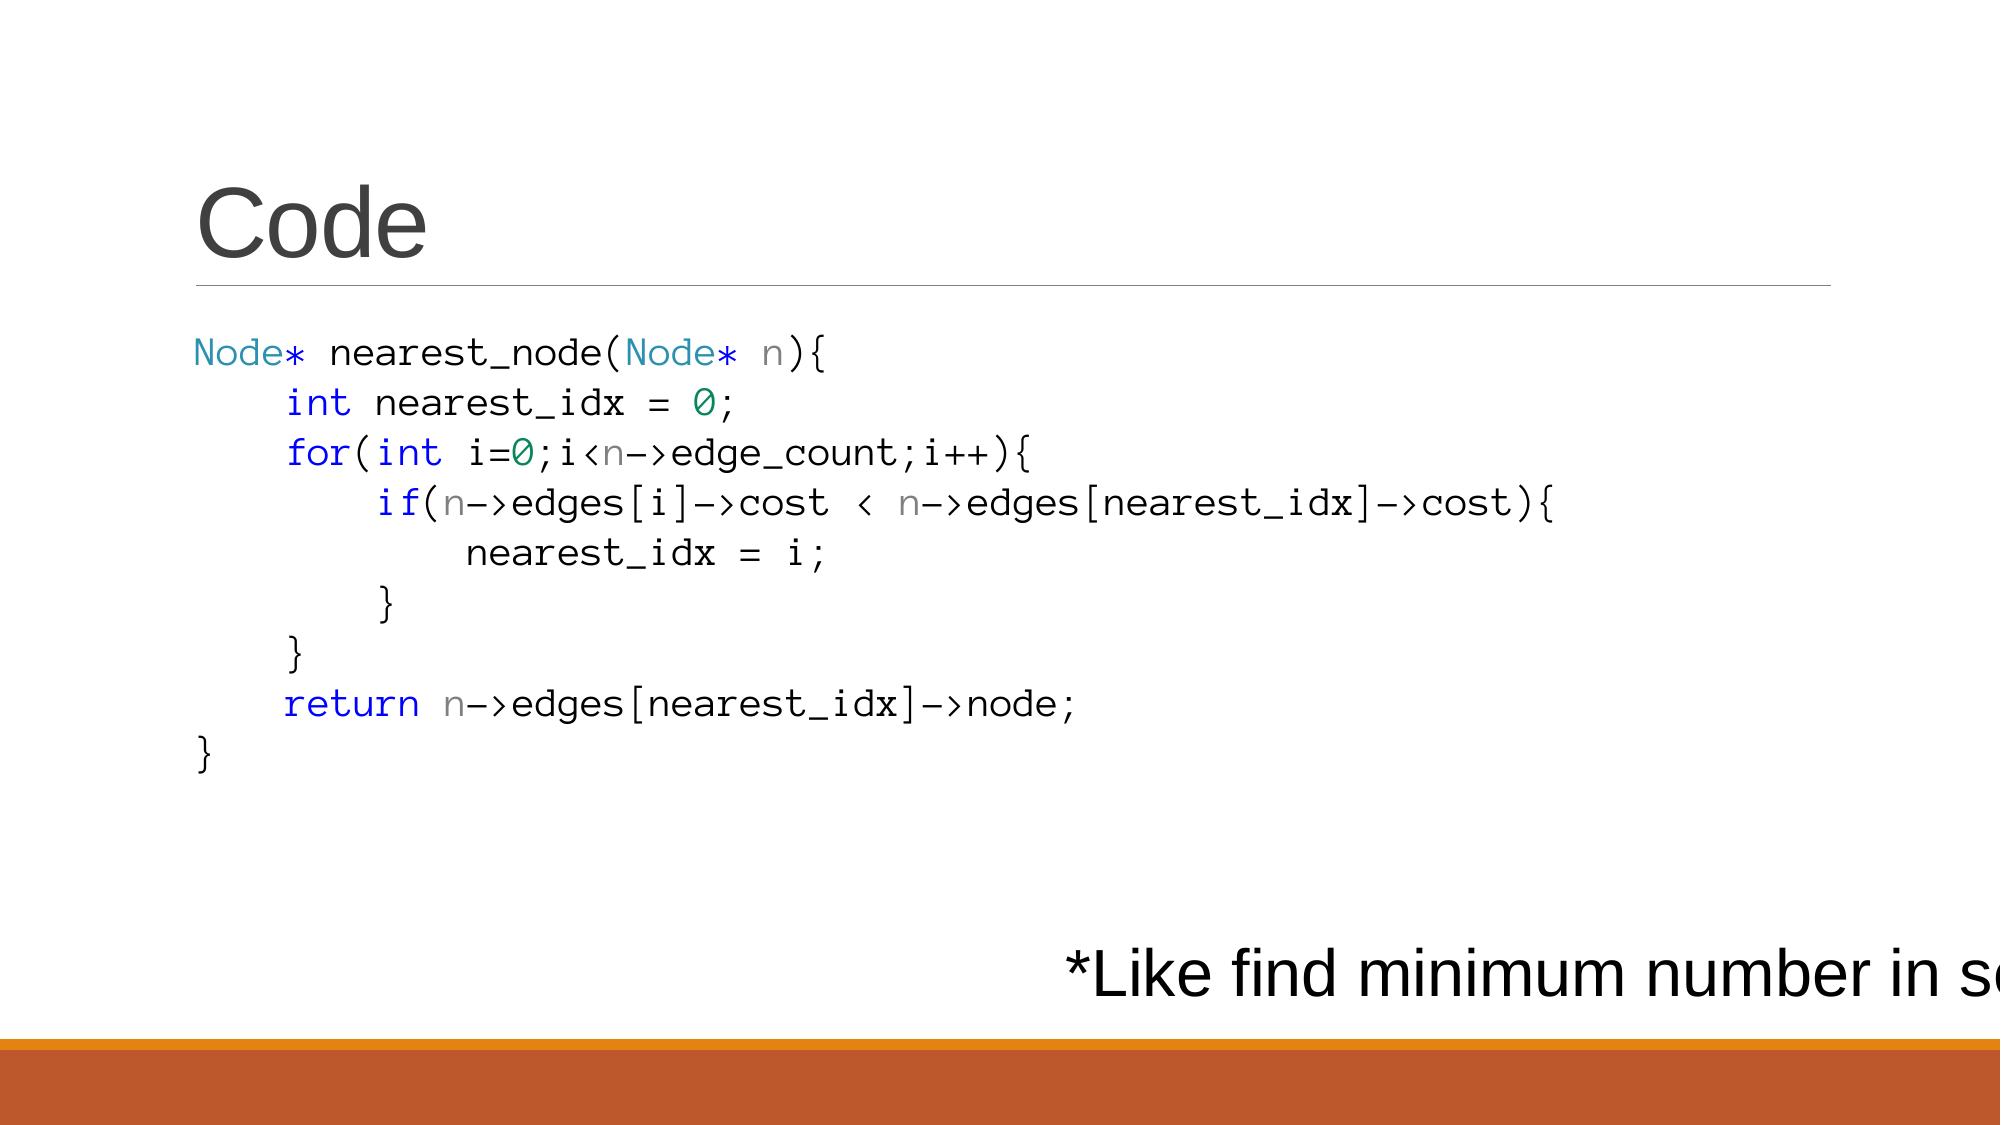

# Code
Node* nearest_node(Node* n){
    int nearest_idx = 0;
    for(int i=0;i<n->edge_count;i++){
        if(n->edges[i]->cost < n->edges[nearest_idx]->cost){
            nearest_idx = i;
        }
    }
    return n->edges[nearest_idx]->node;
}
*Like find minimum number in set